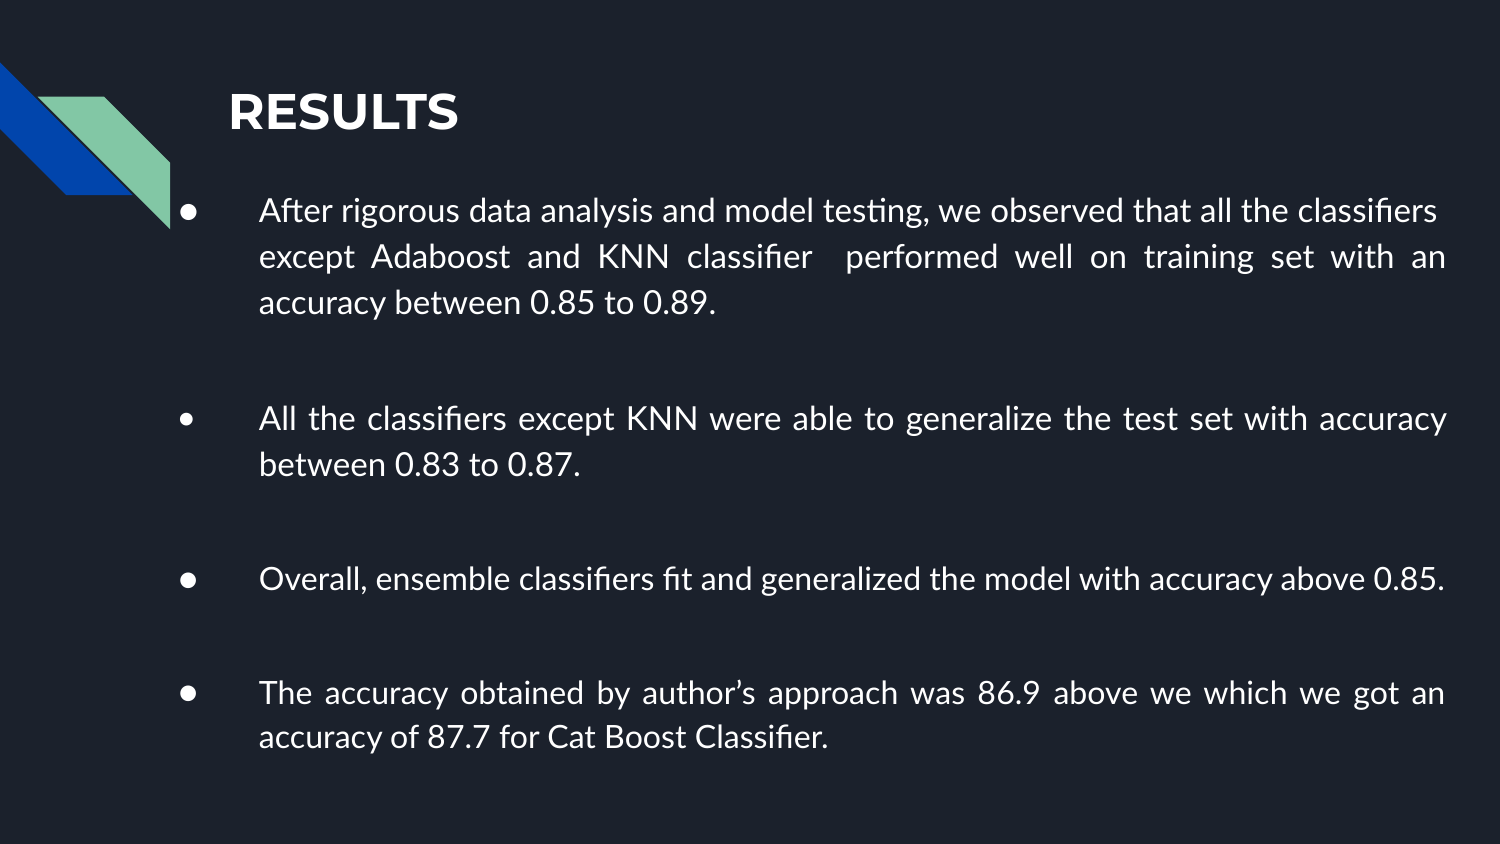

# RESULTS
After rigorous data analysis and model testing, we observed that all the classifiers  except Adaboost and KNN classifier  performed well on training set with an accuracy between 0.85 to 0.89.

All the classifiers except KNN were able to generalize the test set with accuracy between 0.83 to 0.87.

Overall, ensemble classifiers fit and generalized the model with accuracy above 0.85.

The accuracy obtained by author’s approach was 86.9 above we which we got an accuracy of 87.7 for Cat Boost Classifier.